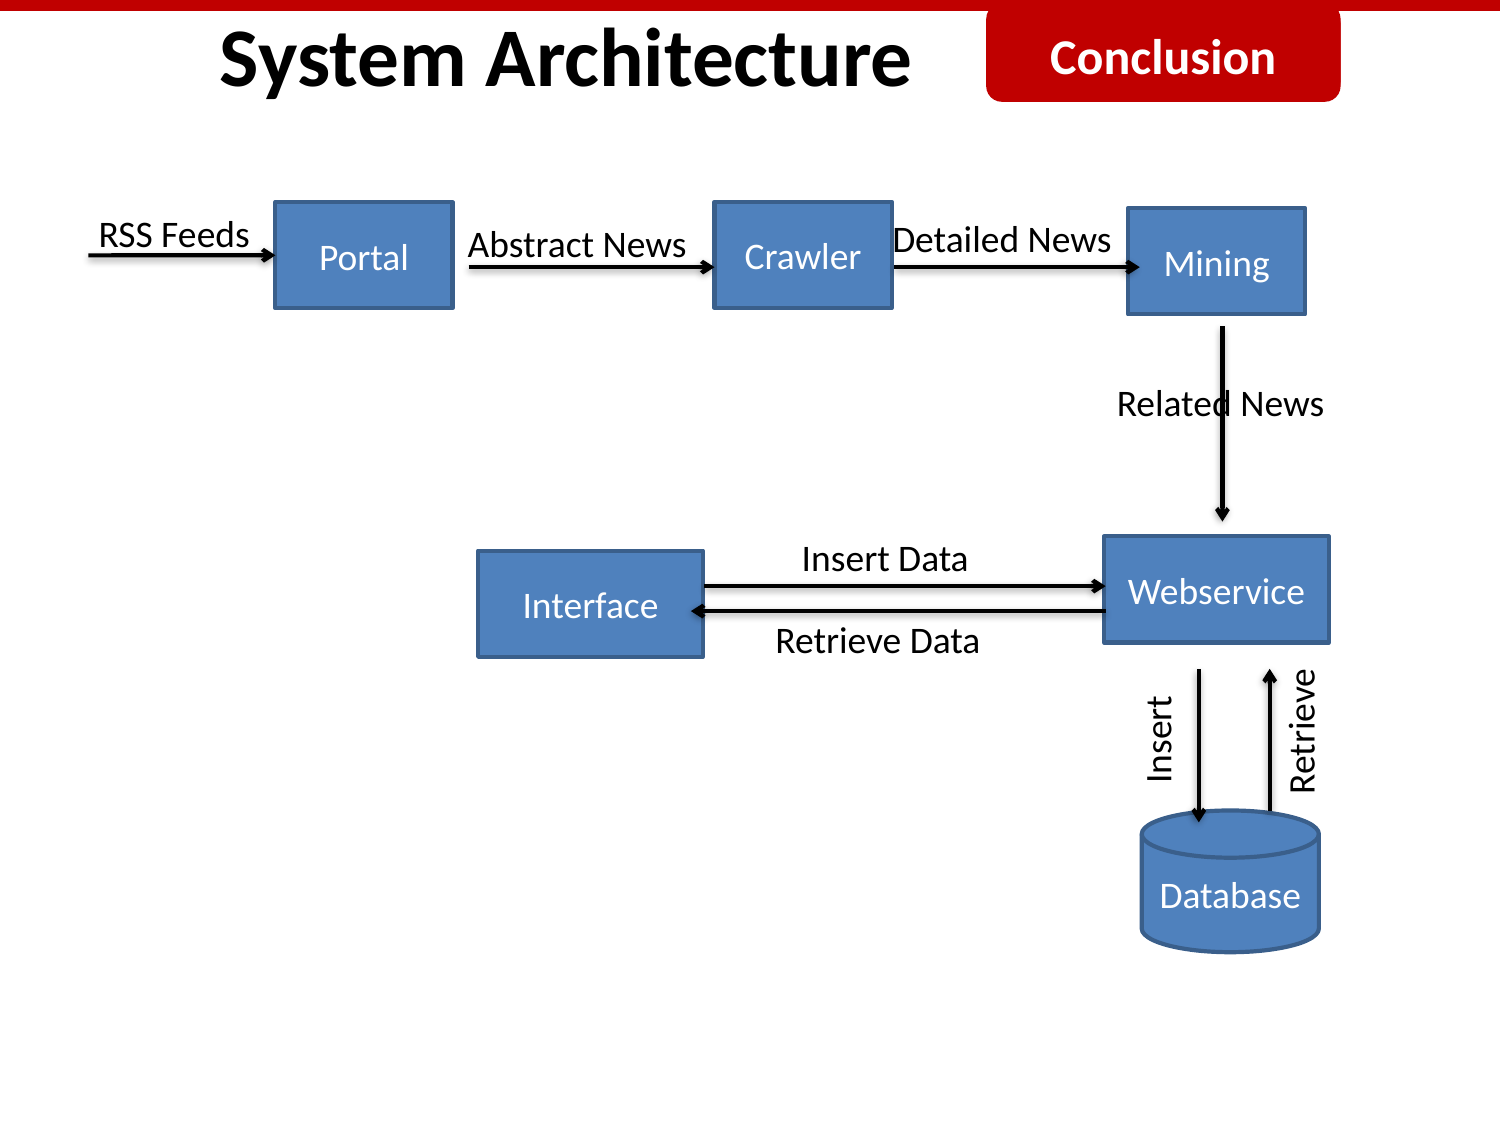

System Architecture
Conclusion
Crawler
RSS Feeds
Portal
Detailed News
Mining
Abstract News
Related News
Insert Data
Webservice
Interface
Retrieve Data
Retrieve
Insert
Database